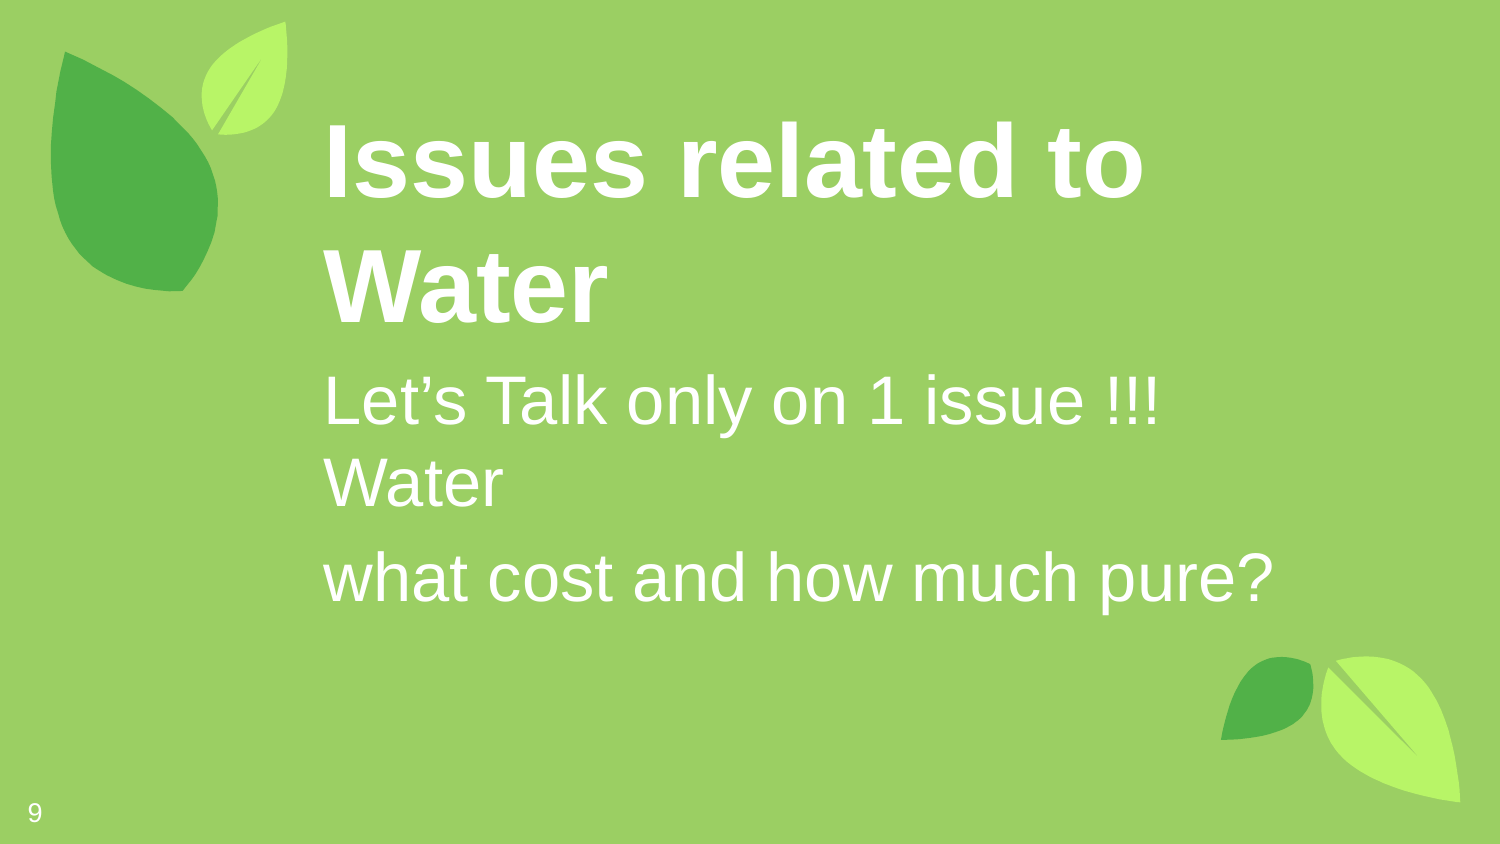

Issues related to Water
Let’s Talk only on 1 issue !!! Water
what cost and how much pure?
9